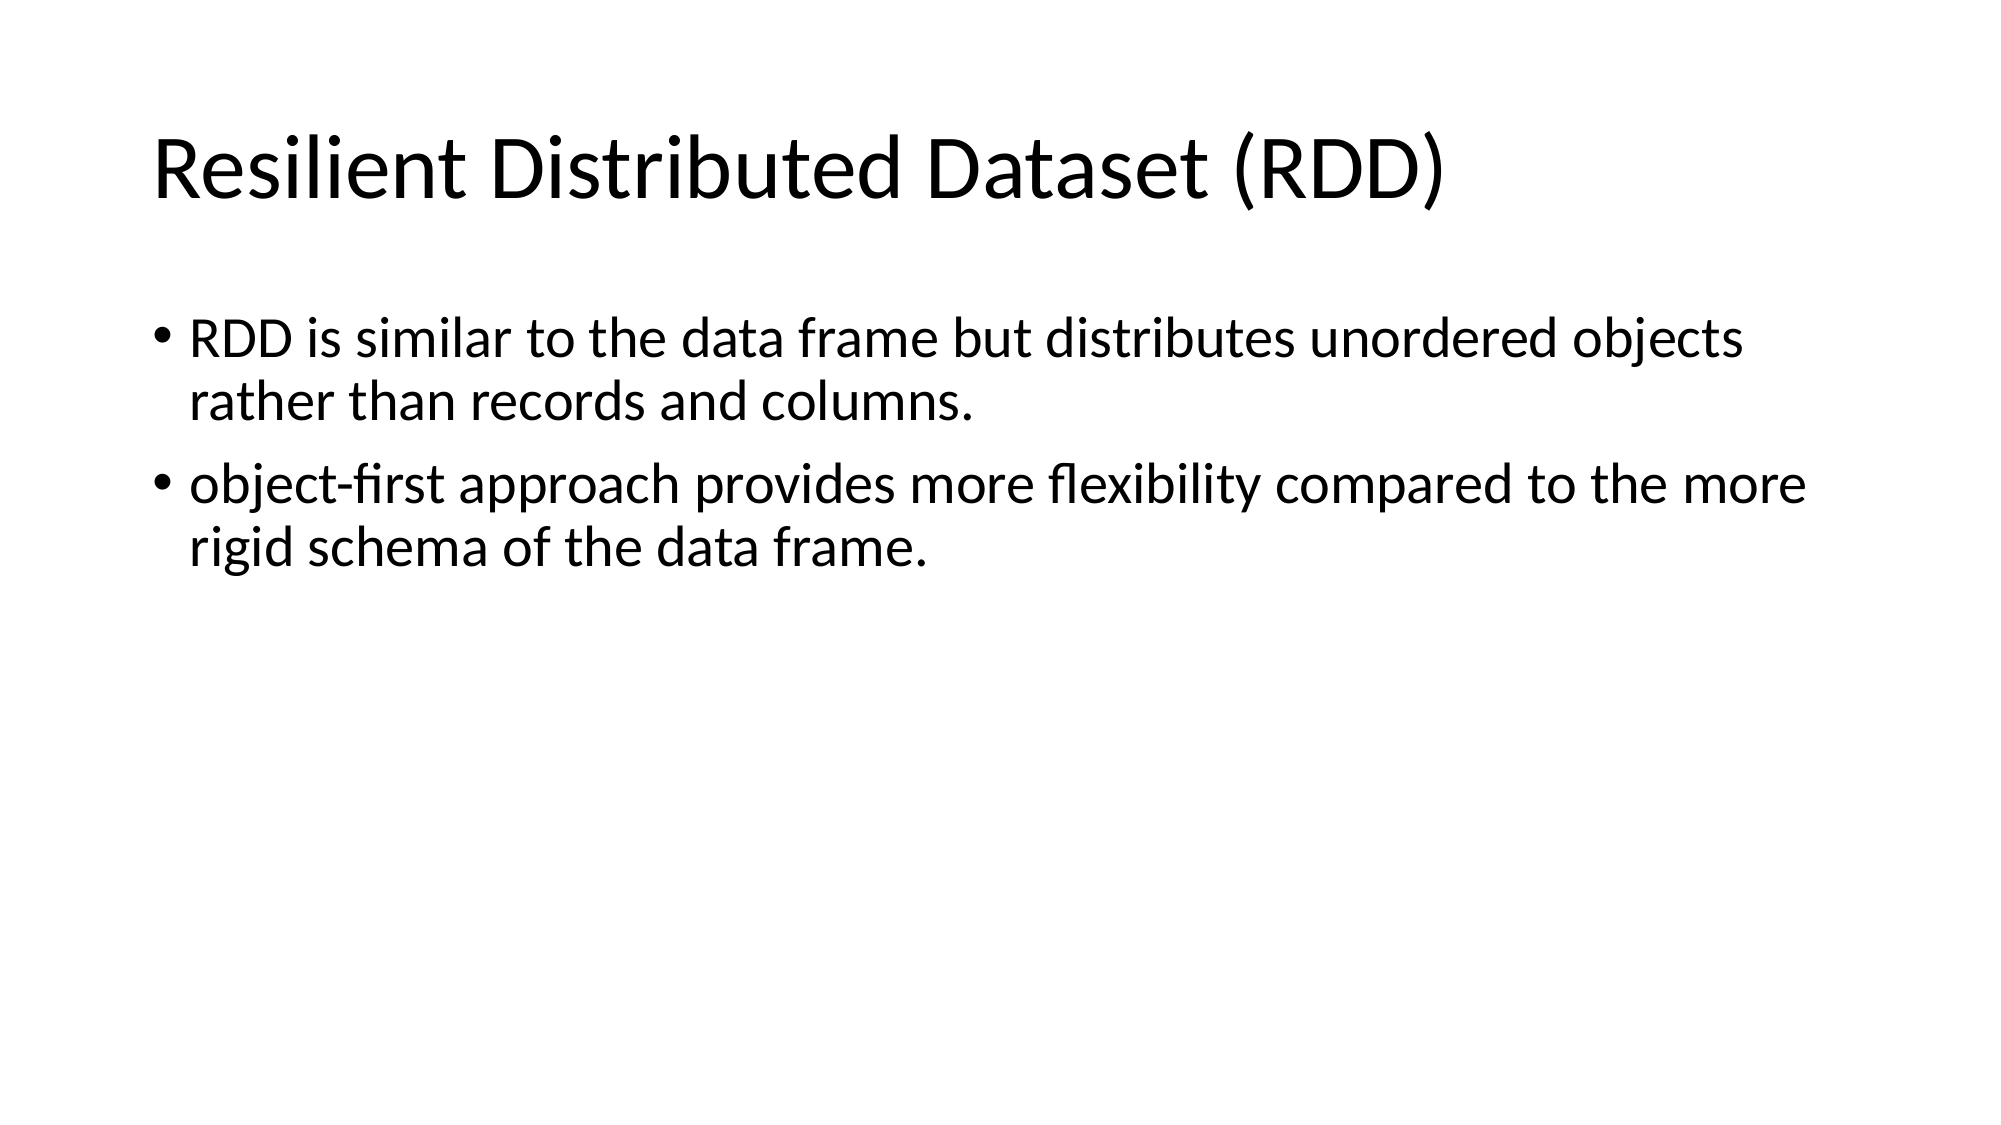

# Resilient Distributed Dataset (RDD)
RDD is similar to the data frame but distributes unordered objects rather than records and columns.
object-first approach provides more flexibility compared to the more rigid schema of the data frame.